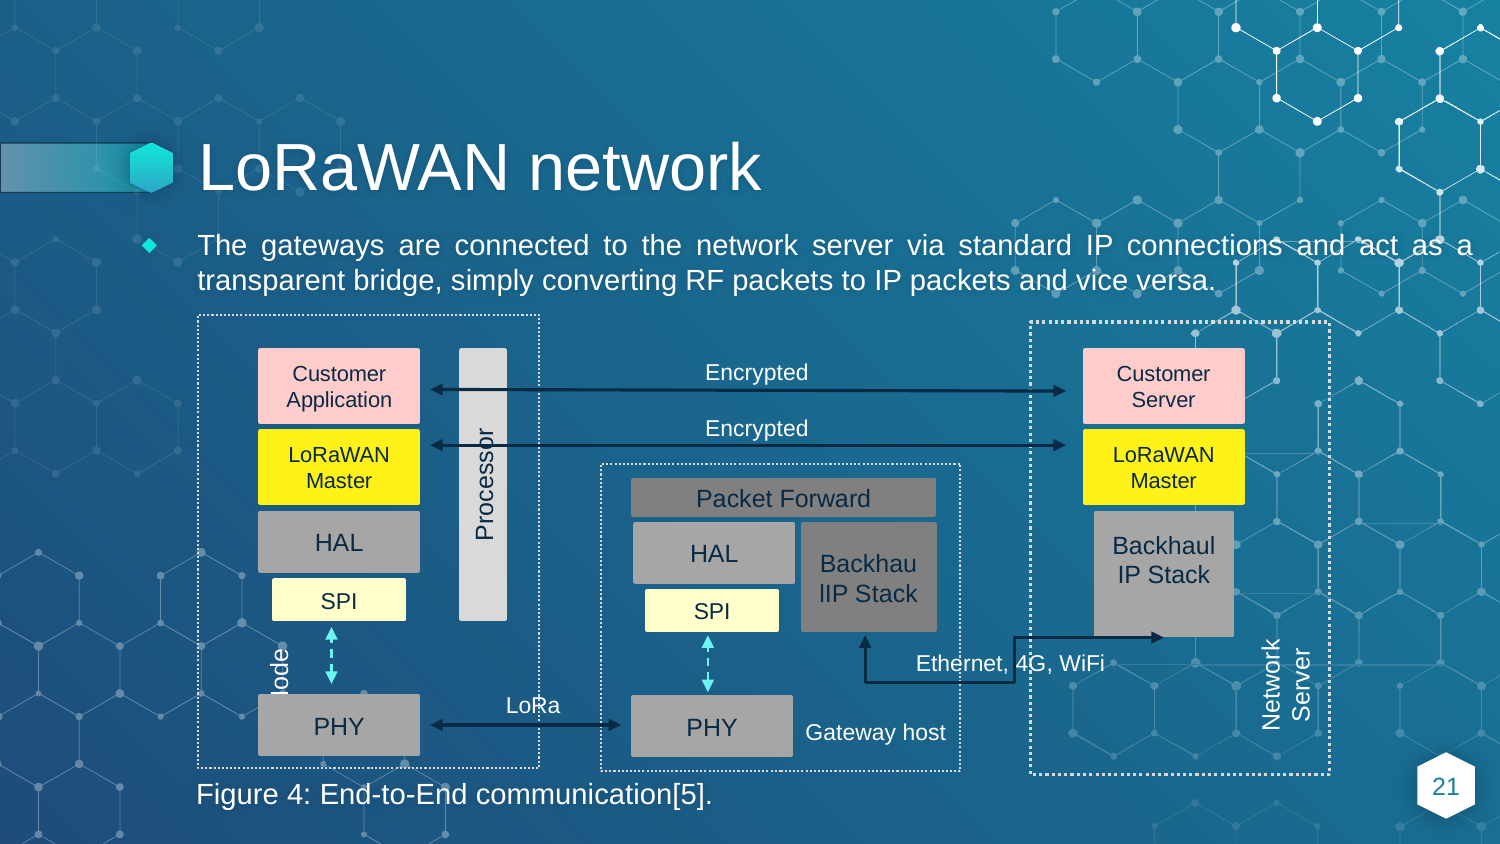

# LoRaWAN network
The gateways are connected to the network server via standard IP connections and act as a transparent bridge, simply converting RF packets to IP packets and vice versa.
Node
Network Server
Encrypted
Customer Application
Customer Server
Processor
Encrypted
LoRaWAN Master
LoRaWAN Master

Packet Forward
HAL
BackhaulIP Stack

HAL
BackhaulIP Stack
SPI
SPI
Ethernet, 4G, WiFi
LoRa
PHY
PHY
Gateway host
21
Figure 4: End-to-End communication[5].